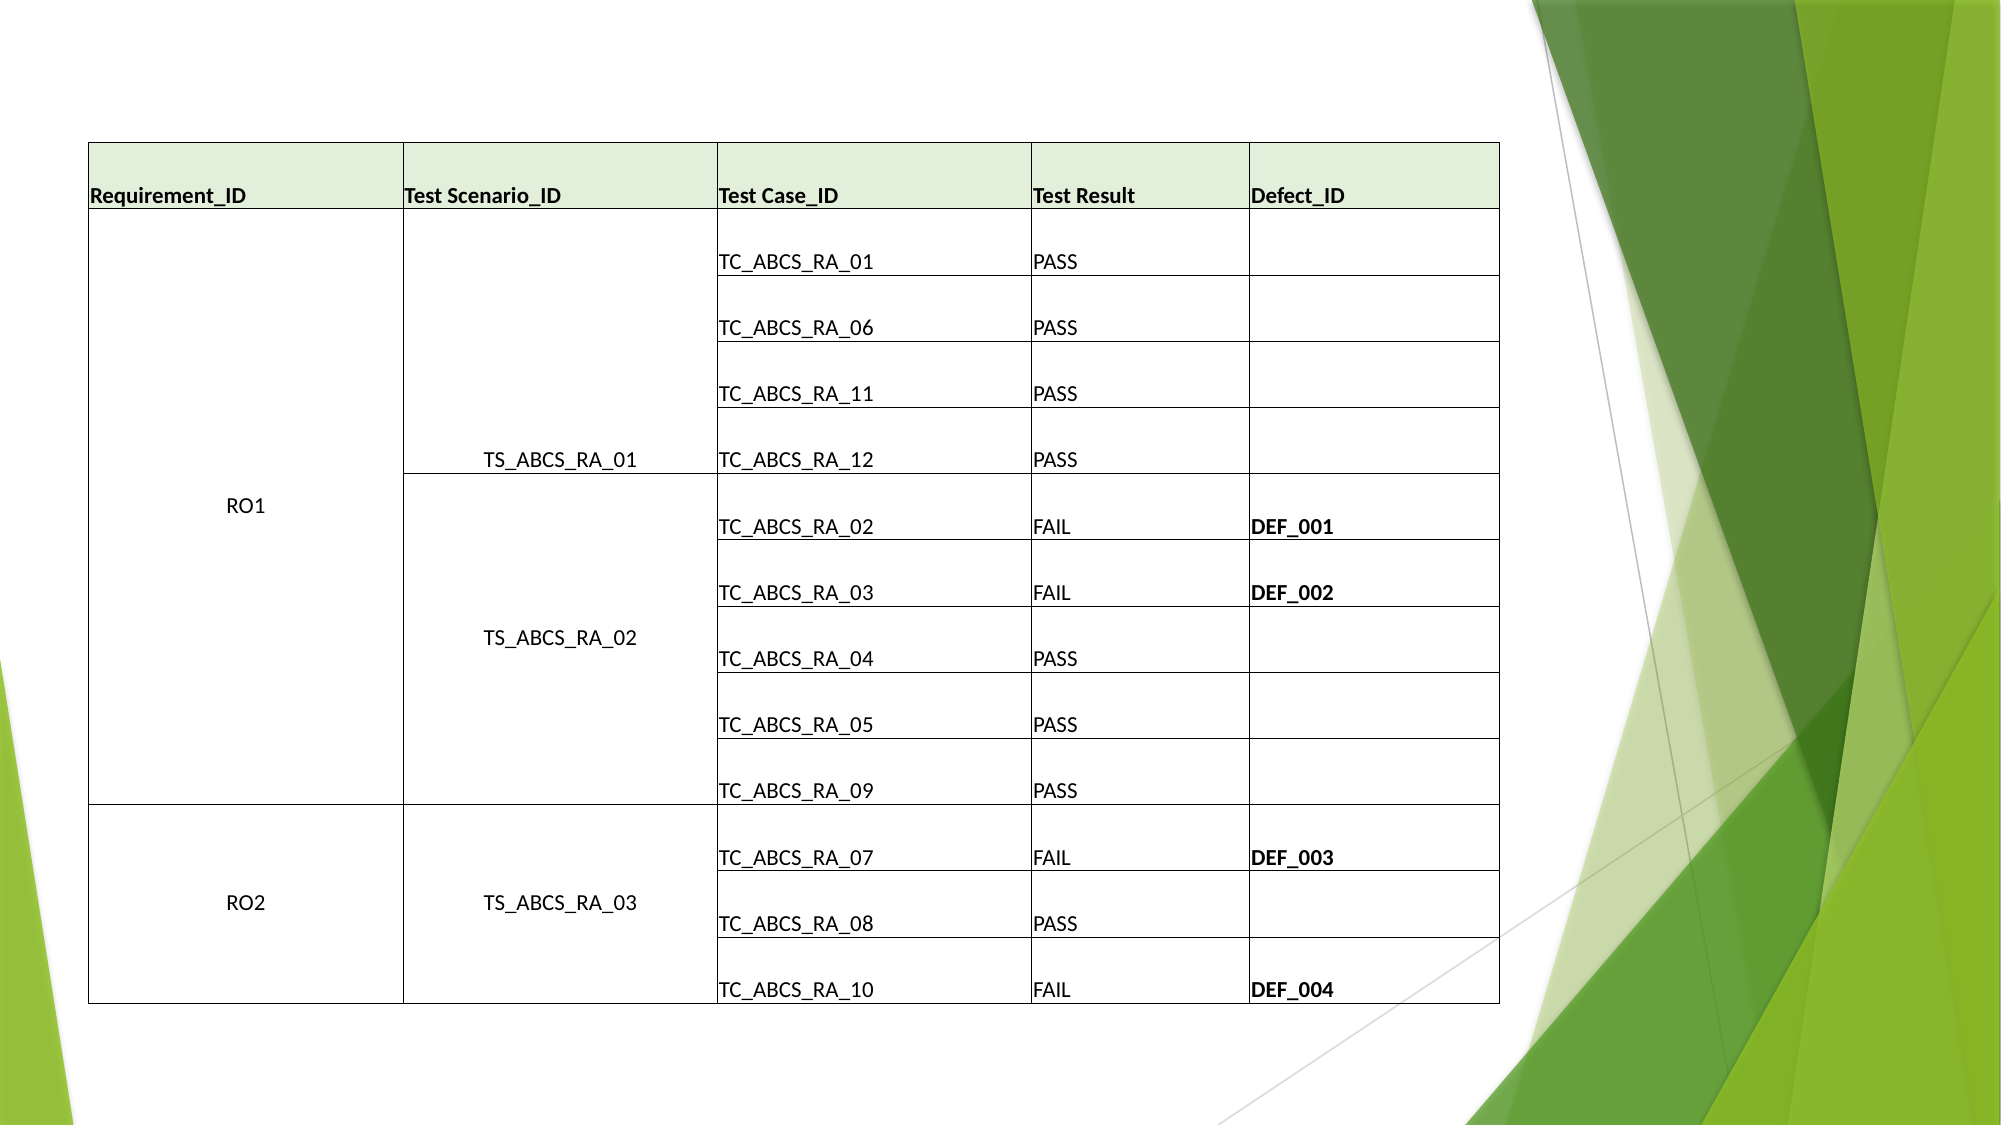

| Requirement\_ID | Test Scenario\_ID | Test Case\_ID | Test Result | Defect\_ID |
| --- | --- | --- | --- | --- |
| RO1 | TS\_ABCS\_RA\_01 | TC\_ABCS\_RA\_01 | PASS |  |
|  |  | TC\_ABCS\_RA\_06 | PASS |  |
|  |  | TC\_ABCS\_RA\_11 | PASS |  |
|  |  | TC\_ABCS\_RA\_12 | PASS |  |
|  | TS\_ABCS\_RA\_02 | TC\_ABCS\_RA\_02 | FAIL | DEF\_001 |
|  |  | TC\_ABCS\_RA\_03 | FAIL | DEF\_002 |
|  |  | TC\_ABCS\_RA\_04 | PASS |  |
|  |  | TC\_ABCS\_RA\_05 | PASS |  |
|  |  | TC\_ABCS\_RA\_09 | PASS |  |
| RO2 | TS\_ABCS\_RA\_03 | TC\_ABCS\_RA\_07 | FAIL | DEF\_003 |
|  |  | TC\_ABCS\_RA\_08 | PASS |  |
|  |  | TC\_ABCS\_RA\_10 | FAIL | DEF\_004 |